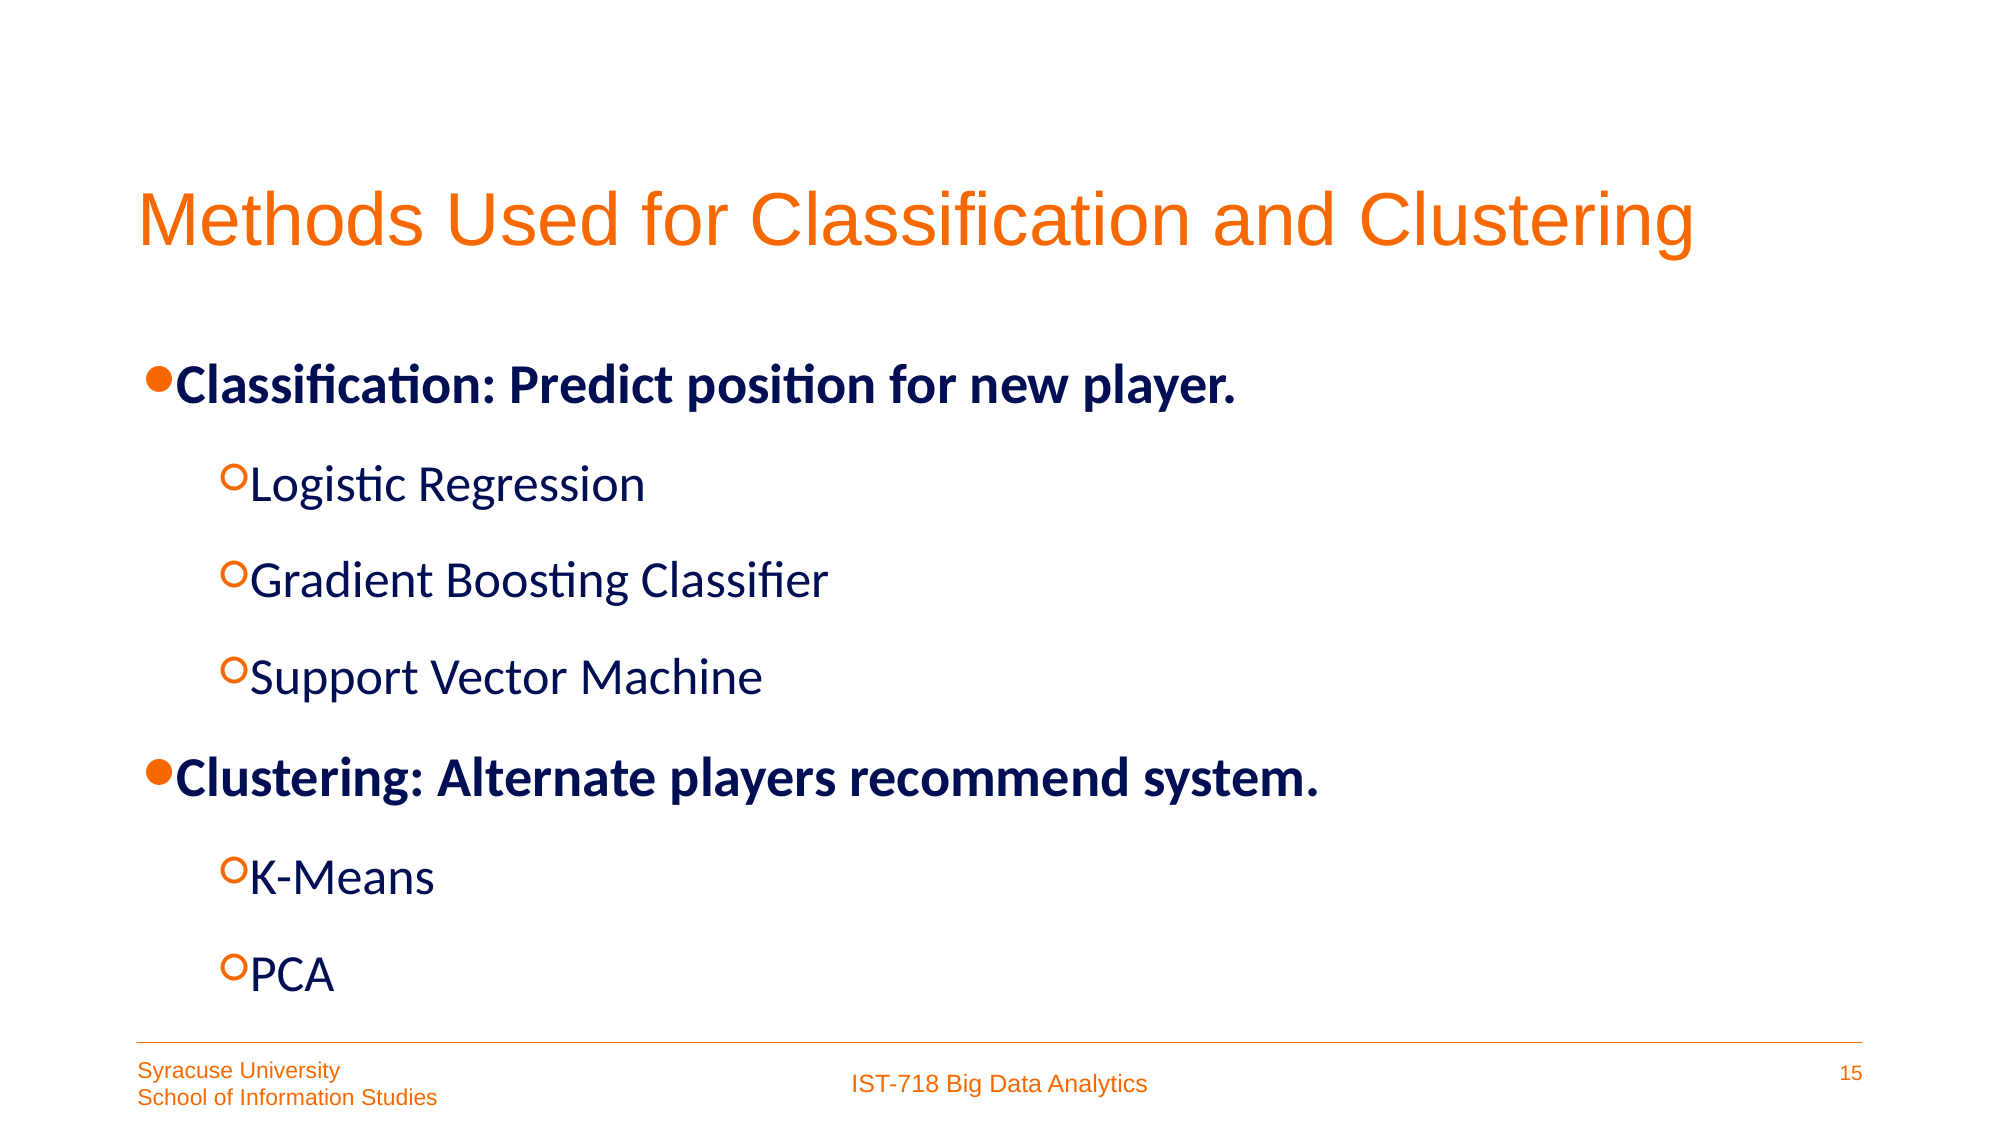

# Methods Used for Classification and Clustering
Classification: Predict position for new player.
Logistic Regression
Gradient Boosting Classifier
Support Vector Machine
Clustering: Alternate players recommend system.
K-Means
PCA
IST-718 Big Data Analytics